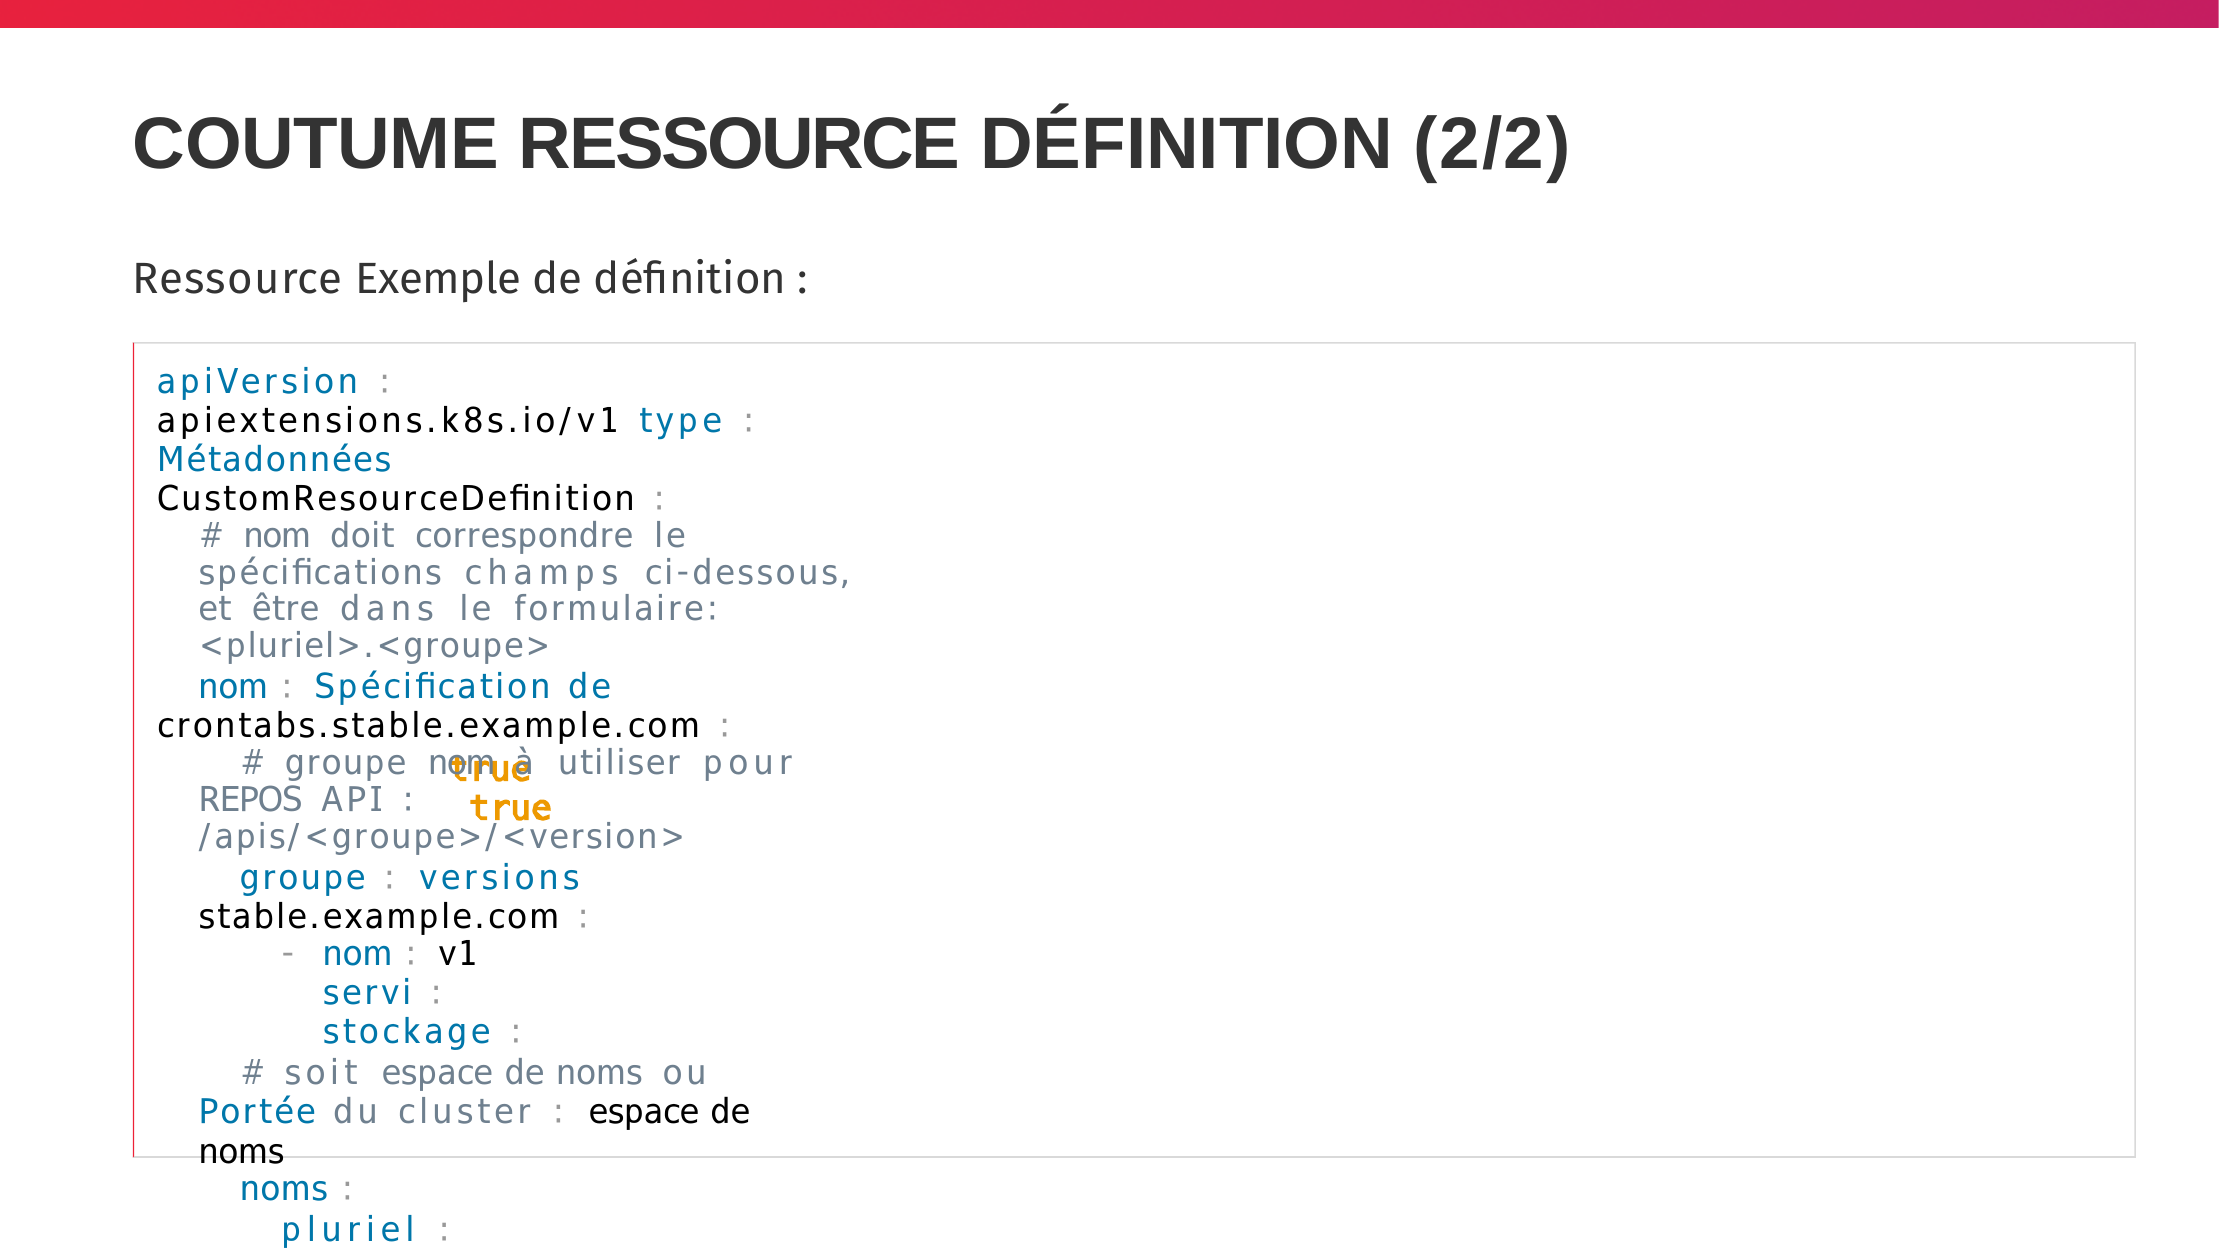

# COUTUME RESSOURCE DÉFINITION (2/2)
Ressource Exemple de définition :

apiVersion :  apiextensions.k8s.io/v1 type : Métadonnées CustomResourceDefinition :
# nom doit correspondre le spécifications champs ci-dessous, et être dans le formulaire: <pluriel>.<groupe>
nom : Spécification de crontabs.stable.example.com :
# groupe nom à utiliser pour REPOS API : /apis/<groupe>/<version>
groupe : versions stable.example.com :
- nom : v1
servi :
stockage :
# soit espace de noms ou Portée du cluster : espace de noms
noms :
pluriel :  crontabs singulier : type de crontab : Noms courts des onglets Cron :
- ct